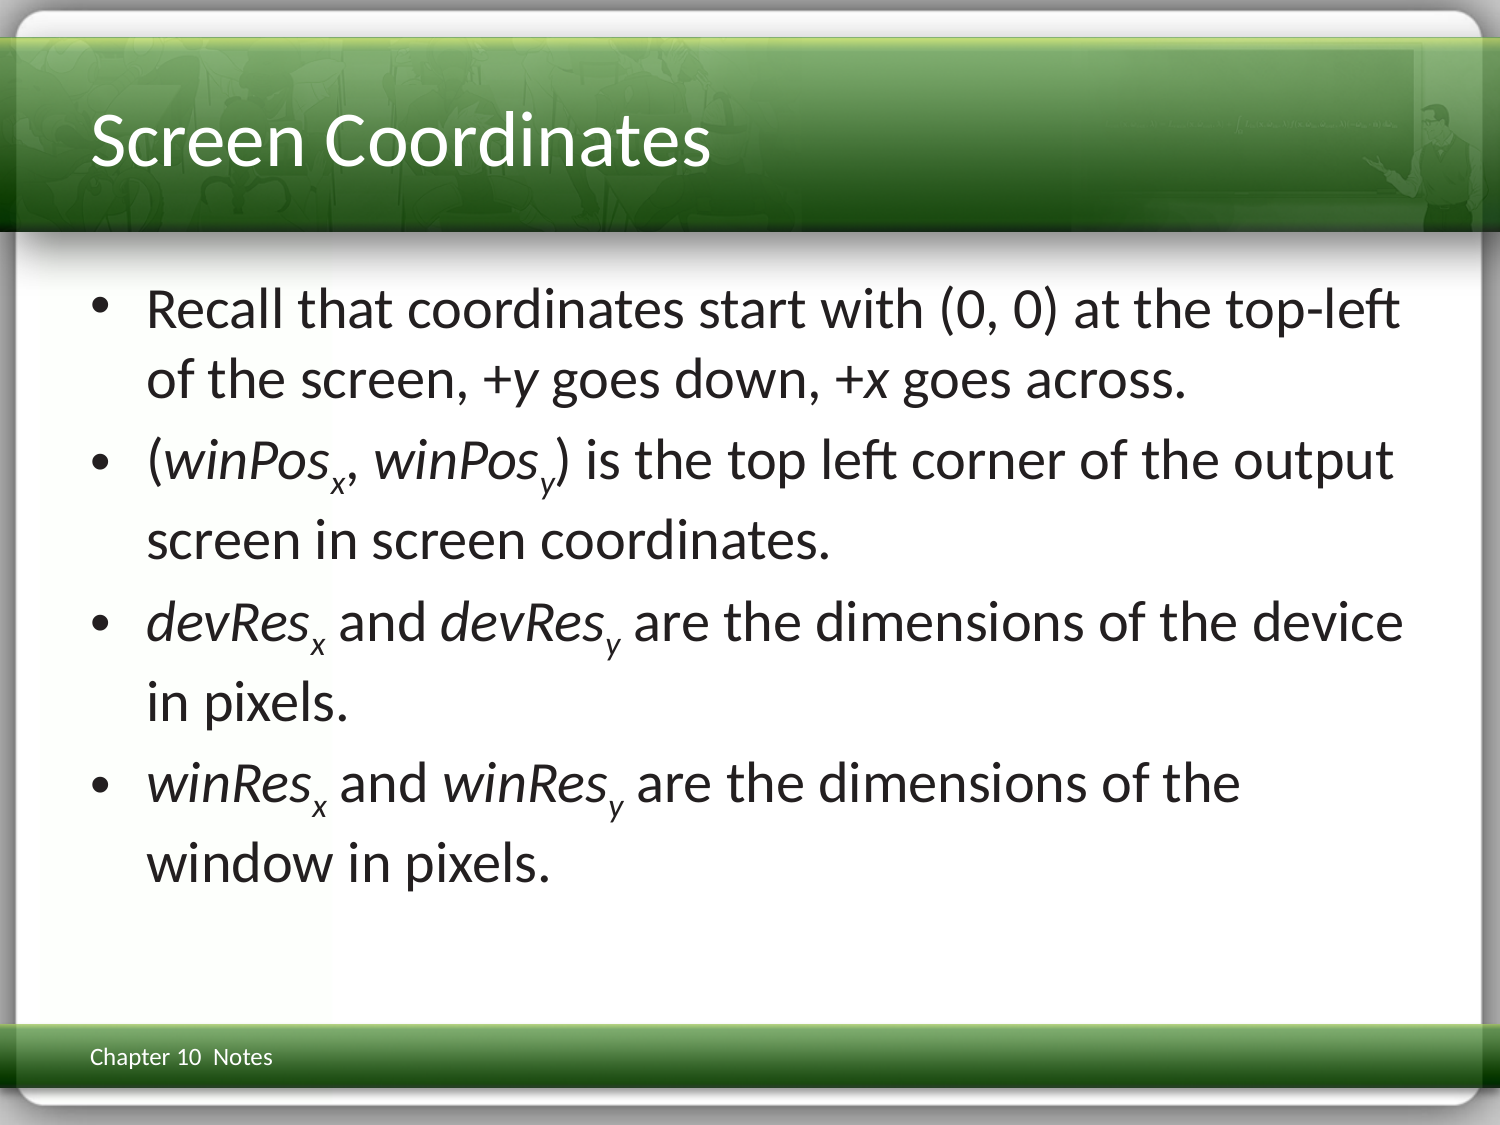

# Screen Coordinates
Recall that coordinates start with (0, 0) at the top-left of the screen, +y goes down, +x goes across.
(winPosx, winPosy) is the top left corner of the output screen in screen coordinates.
devResx and devResy are the dimensions of the device in pixels.
winResx and winResy are the dimensions of the window in pixels.
Chapter 10  Notes
3D Math Primer for Graphics & Game Dev
26